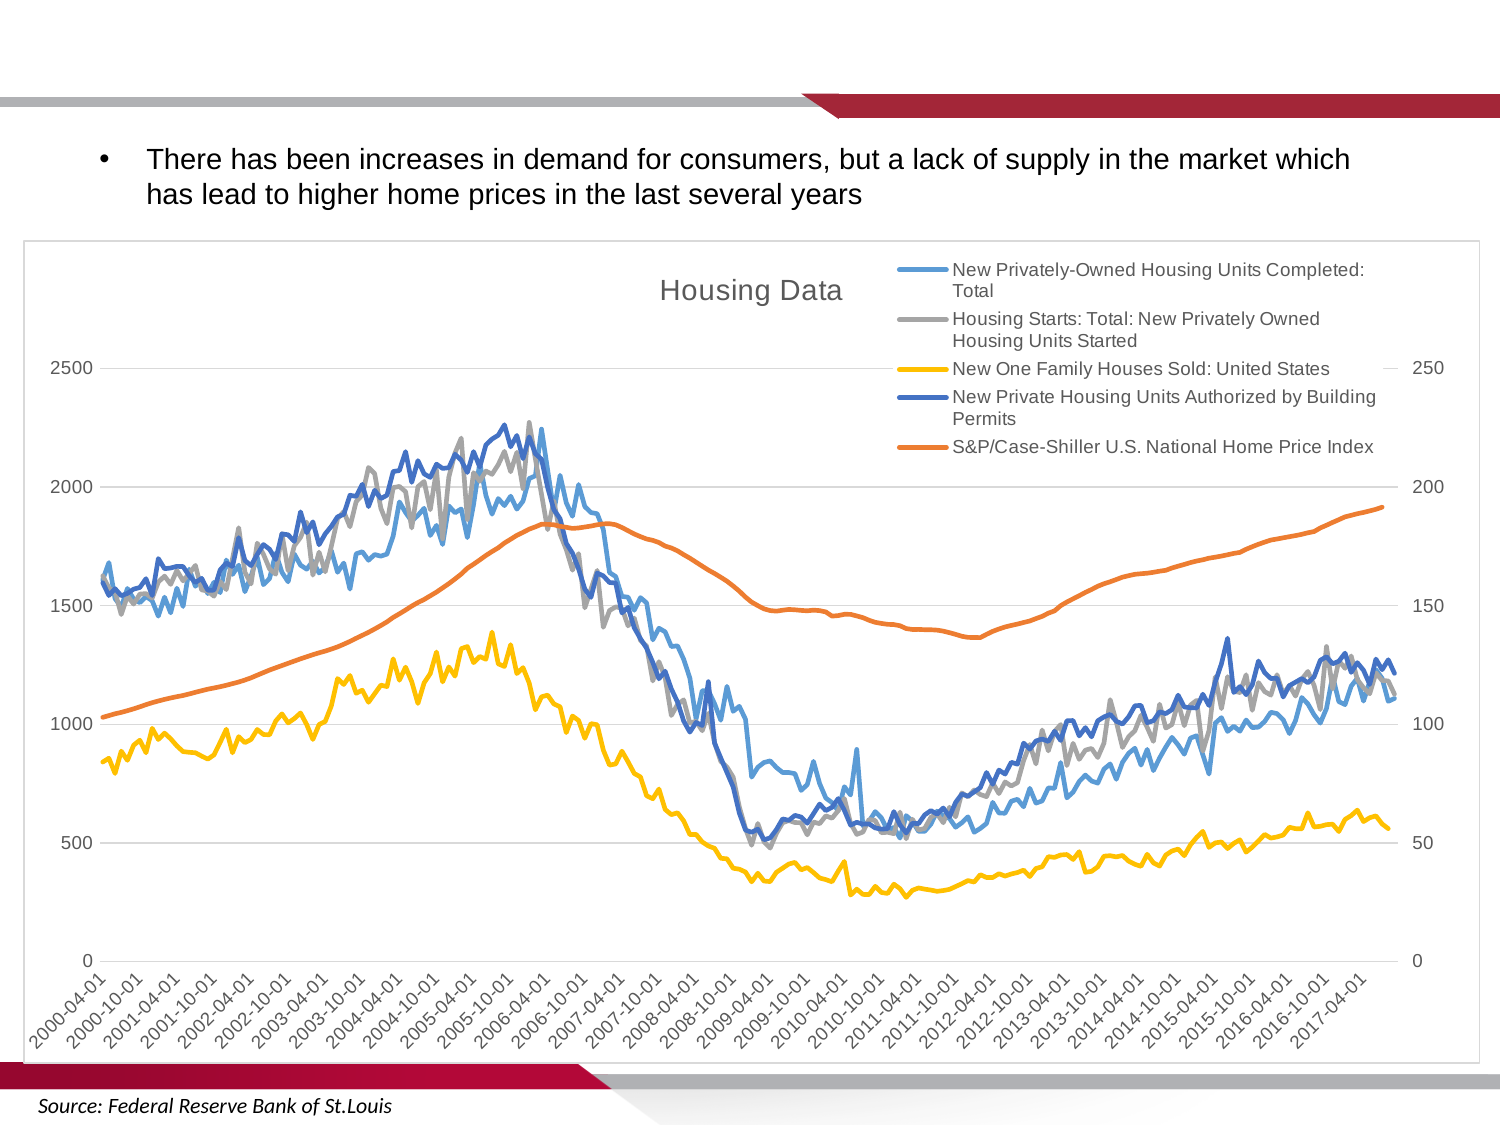

There has been increases in demand for consumers, but a lack of supply in the market which has lead to higher home prices in the last several years

### Chart: Housing Data

| Category | New Privately-Owned Housing Units Completed: Total | Housing Starts: Total: New Privately Owned Housing Units Started | New One Family Houses Sold: United States | New Private Housing Units Authorized by Building Permits | S&P/Case-Shiller U.S. National Home Price Index |
|---|---|---|---|---|---|
| 36617 | 1610.0 | 1626.0 | 841.0 | 1597.0 | 102.92 |
| 36647 | 1682.0 | 1575.0 | 857.0 | 1543.0 | 103.68 |
| 36678 | 1530.0 | 1559.0 | 793.0 | 1572.0 | 104.43 |
| 36708 | 1495.0 | 1463.0 | 887.0 | 1542.0 | 105.05 |
| 36739 | 1573.0 | 1541.0 | 848.0 | 1552.0 | 105.77 |
| 36770 | 1528.0 | 1507.0 | 912.0 | 1570.0 | 106.54 |
| 36800 | 1513.0 | 1549.0 | 933.0 | 1577.0 | 107.38 |
| 36831 | 1539.0 | 1551.0 | 880.0 | 1614.0 | 108.3 |
| 36861 | 1521.0 | 1532.0 | 983.0 | 1543.0 | 109.13 |
| 36892 | 1456.0 | 1600.0 | 936.0 | 1699.0 | 109.85 |
| 36923 | 1536.0 | 1625.0 | 963.0 | 1656.0 | 110.51 |
| 36951 | 1470.0 | 1590.0 | 939.0 | 1659.0 | 111.11 |
| 36982 | 1574.0 | 1649.0 | 909.0 | 1666.0 | 111.65 |
| 37012 | 1497.0 | 1605.0 | 885.0 | 1665.0 | 112.16 |
| 37043 | 1654.0 | 1636.0 | 882.0 | 1626.0 | 112.8 |
| 37073 | 1582.0 | 1670.0 | 880.0 | 1598.0 | 113.49 |
| 37104 | 1615.0 | 1567.0 | 866.0 | 1615.0 | 114.17 |
| 37135 | 1551.0 | 1562.0 | 853.0 | 1565.0 | 114.81 |
| 37165 | 1599.0 | 1540.0 | 871.0 | 1566.0 | 115.31 |
| 37196 | 1555.0 | 1602.0 | 924.0 | 1651.0 | 115.86 |
| 37226 | 1693.0 | 1568.0 | 979.0 | 1680.0 | 116.45 |
| 37257 | 1632.0 | 1698.0 | 880.0 | 1665.0 | 117.15 |
| 37288 | 1671.0 | 1829.0 | 948.0 | 1787.0 | 117.85 |
| 37316 | 1559.0 | 1642.0 | 923.0 | 1691.0 | 118.69 |
| 37347 | 1625.0 | 1592.0 | 936.0 | 1669.0 | 119.61 |
| 37377 | 1705.0 | 1764.0 | 978.0 | 1716.0 | 120.73 |
| 37408 | 1589.0 | 1717.0 | 957.0 | 1758.0 | 121.81 |
| 37438 | 1615.0 | 1655.0 | 956.0 | 1738.0 | 122.89 |
| 37469 | 1722.0 | 1633.0 | 1014.0 | 1695.0 | 123.83 |
| 37500 | 1641.0 | 1804.0 | 1044.0 | 1803.0 | 124.78 |
| 37530 | 1601.0 | 1648.0 | 1006.0 | 1799.0 | 125.73 |
| 37561 | 1718.0 | 1753.0 | 1024.0 | 1771.0 | 126.67 |
| 37591 | 1671.0 | 1788.0 | 1048.0 | 1896.0 | 127.62 |
| 37622 | 1654.0 | 1853.0 | 999.0 | 1808.0 | 128.46 |
| 37653 | 1688.0 | 1629.0 | 936.0 | 1854.0 | 129.36 |
| 37681 | 1638.0 | 1726.0 | 999.0 | 1757.0 | 130.15 |
| 37712 | 1662.0 | 1643.0 | 1012.0 | 1803.0 | 130.89 |
| 37742 | 1733.0 | 1751.0 | 1078.0 | 1835.0 | 131.74 |
| 37773 | 1641.0 | 1867.0 | 1193.0 | 1875.0 | 132.65 |
| 37803 | 1680.0 | 1897.0 | 1168.0 | 1885.0 | 133.78 |
| 37834 | 1570.0 | 1833.0 | 1206.0 | 1966.0 | 134.97 |
| 37865 | 1719.0 | 1939.0 | 1131.0 | 1961.0 | 136.29 |
| 37895 | 1728.0 | 1967.0 | 1144.0 | 2012.0 | 137.53 |
| 37926 | 1692.0 | 2083.0 | 1093.0 | 1918.0 | 138.8 |
| 37956 | 1716.0 | 2057.0 | 1129.0 | 1987.0 | 140.18 |
| 37987 | 1709.0 | 1911.0 | 1165.0 | 1952.0 | 141.65 |
| 38018 | 1718.0 | 1846.0 | 1159.0 | 1966.0 | 143.2 |
| 38047 | 1794.0 | 1998.0 | 1276.0 | 2066.0 | 145.07 |
| 38078 | 1938.0 | 2003.0 | 1186.0 | 2070.0 | 146.6 |
| 38108 | 1893.0 | 1981.0 | 1241.0 | 2150.0 | 148.19 |
| 38139 | 1857.0 | 1828.0 | 1180.0 | 2020.0 | 149.85 |
| 38169 | 1881.0 | 2002.0 | 1088.0 | 2112.0 | 151.34 |
| 38200 | 1911.0 | 2024.0 | 1175.0 | 2056.0 | 152.64 |
| 38231 | 1796.0 | 1905.0 | 1214.0 | 2041.0 | 154.18 |
| 38261 | 1839.0 | 2072.0 | 1305.0 | 2097.0 | 155.75 |
| 38292 | 1758.0 | 1782.0 | 1179.0 | 2079.0 | 157.53 |
| 38322 | 1921.0 | 2042.0 | 1242.0 | 2082.0 | 159.33 |
| 38353 | 1892.0 | 2144.0 | 1203.0 | 2139.0 | 161.29 |
| 38384 | 1908.0 | 2207.0 | 1319.0 | 2114.0 | 163.35 |
| 38412 | 1787.0 | 1864.0 | 1328.0 | 2062.0 | 165.82 |
| 38443 | 1927.0 | 2061.0 | 1260.0 | 2150.0 | 167.5 |
| 38473 | 2103.0 | 2025.0 | 1286.0 | 2085.0 | 169.35 |
| 38504 | 1965.0 | 2068.0 | 1274.0 | 2178.0 | 171.19 |
| 38534 | 1886.0 | 2054.0 | 1389.0 | 2203.0 | 172.86 |
| 38565 | 1952.0 | 2095.0 | 1255.0 | 2219.0 | 174.44 |
| 38596 | 1922.0 | 2151.0 | 1244.0 | 2263.0 | 176.44 |
| 38626 | 1962.0 | 2065.0 | 1336.0 | 2170.0 | 178.03 |
| 38657 | 1907.0 | 2147.0 | 1214.0 | 2218.0 | 179.68 |
| 38687 | 1941.0 | 1994.0 | 1239.0 | 2120.0 | 180.91 |
| 38718 | 2036.0 | 2273.0 | 1174.0 | 2212.0 | 182.32 |
| 38749 | 2048.0 | 2119.0 | 1061.0 | 2141.0 | 183.29 |
| 38777 | 2245.0 | 1969.0 | 1116.0 | 2118.0 | 184.37 |
| 38808 | 2071.0 | 1821.0 | 1123.0 | 1998.0 | 184.33 |
| 38838 | 1897.0 | 1942.0 | 1086.0 | 1905.0 | 184.16 |
| 38869 | 2050.0 | 1802.0 | 1074.0 | 1867.0 | 183.51 |
| 38899 | 1934.0 | 1737.0 | 965.0 | 1763.0 | 183.08 |
| 38930 | 1877.0 | 1650.0 | 1035.0 | 1722.0 | 182.61 |
| 38961 | 2011.0 | 1720.0 | 1016.0 | 1655.0 | 182.81 |
| 38991 | 1918.0 | 1491.0 | 941.0 | 1570.0 | 183.21 |
| 39022 | 1893.0 | 1570.0 | 1003.0 | 1535.0 | 183.61 |
| 39052 | 1888.0 | 1649.0 | 998.0 | 1638.0 | 184.14 |
| 39083 | 1822.0 | 1409.0 | 891.0 | 1626.0 | 184.52 |
| 39114 | 1640.0 | 1480.0 | 828.0 | 1598.0 | 184.6 |
| 39142 | 1623.0 | 1495.0 | 833.0 | 1596.0 | 184.16 |
| 39173 | 1539.0 | 1490.0 | 887.0 | 1470.0 | 183.02 |
| 39203 | 1536.0 | 1415.0 | 842.0 | 1493.0 | 181.61 |
| 39234 | 1481.0 | 1448.0 | 793.0 | 1407.0 | 180.26 |
| 39264 | 1534.0 | 1354.0 | 778.0 | 1361.0 | 179.13 |
| 39295 | 1512.0 | 1330.0 | 699.0 | 1321.0 | 178.13 |
| 39326 | 1356.0 | 1183.0 | 686.0 | 1261.0 | 177.57 |
| 39356 | 1405.0 | 1264.0 | 727.0 | 1192.0 | 176.64 |
| 39387 | 1390.0 | 1197.0 | 641.0 | 1224.0 | 175.16 |
| 39417 | 1328.0 | 1037.0 | 619.0 | 1149.0 | 174.36 |
| 39448 | 1331.0 | 1084.0 | 627.0 | 1094.0 | 173.15 |
| 39479 | 1274.0 | 1103.0 | 593.0 | 1014.0 | 171.56 |
| 39508 | 1195.0 | 1005.0 | 535.0 | 967.0 | 170.07 |
| 39539 | 1022.0 | 1013.0 | 536.0 | 1008.0 | 168.35 |
| 39569 | 1142.0 | 973.0 | 504.0 | 995.0 | 166.67 |
| 39600 | 1142.0 | 1046.0 | 487.0 | 1180.0 | 165.03 |
| 39630 | 1087.0 | 923.0 | 477.0 | 921.0 | 163.59 |
| 39661 | 1017.0 | 844.0 | 435.0 | 858.0 | 162.01 |
| 39692 | 1160.0 | 820.0 | 433.0 | 797.0 | 160.33 |
| 39722 | 1055.0 | 777.0 | 393.0 | 736.0 | 158.34 |
| 39753 | 1076.0 | 652.0 | 389.0 | 626.0 | 156.15 |
| 39783 | 1021.0 | 560.0 | 377.0 | 554.0 | 153.63 |
| 39814 | 777.0 | 490.0 | 336.0 | 545.0 | 151.52 |
| 39845 | 819.0 | 582.0 | 372.0 | 558.0 | 150.03 |
| 39873 | 839.0 | 505.0 | 339.0 | 513.0 | 148.68 |
| 39904 | 846.0 | 478.0 | 337.0 | 521.0 | 147.96 |
| 39934 | 818.0 | 540.0 | 376.0 | 556.0 | 147.71 |
| 39965 | 797.0 | 585.0 | 393.0 | 601.0 | 148.11 |
| 39995 | 797.0 | 594.0 | 411.0 | 595.0 | 148.43 |
| 40026 | 792.0 | 586.0 | 418.0 | 616.0 | 148.29 |
| 40057 | 721.0 | 585.0 | 386.0 | 609.0 | 148.04 |
| 40087 | 746.0 | 534.0 | 396.0 | 583.0 | 147.86 |
| 40118 | 844.0 | 588.0 | 375.0 | 623.0 | 148.15 |
| 40148 | 750.0 | 581.0 | 352.0 | 664.0 | 147.94 |
| 40179 | 689.0 | 614.0 | 345.0 | 636.0 | 147.4 |
| 40210 | 670.0 | 604.0 | 336.0 | 650.0 | 145.64 |
| 40238 | 635.0 | 636.0 | 381.0 | 687.0 | 145.86 |
| 40269 | 737.0 | 687.0 | 422.0 | 637.0 | 146.39 |
| 40299 | 702.0 | 583.0 | 280.0 | 575.0 | 146.38 |
| 40330 | 894.0 | 536.0 | 305.0 | 587.0 | 145.7 |
| 40360 | 572.0 | 546.0 | 283.0 | 579.0 | 144.97 |
| 40391 | 592.0 | 599.0 | 282.0 | 580.0 | 143.88 |
| 40422 | 632.0 | 594.0 | 317.0 | 563.0 | 142.99 |
| 40452 | 605.0 | 543.0 | 291.0 | 558.0 | 142.51 |
| 40483 | 552.0 | 545.0 | 287.0 | 560.0 | 142.16 |
| 40513 | 565.0 | 539.0 | 326.0 | 632.0 | 142.06 |
| 40544 | 520.0 | 630.0 | 307.0 | 576.0 | 141.54 |
| 40575 | 615.0 | 517.0 | 270.0 | 542.0 | 140.37 |
| 40603 | 591.0 | 600.0 | 300.0 | 583.0 | 139.99 |
| 40634 | 549.0 | 554.0 | 310.0 | 581.0 | 140.0 |
| 40664 | 549.0 | 561.0 | 305.0 | 618.0 | 139.89 |
| 40695 | 579.0 | 608.0 | 301.0 | 636.0 | 139.85 |
| 40725 | 634.0 | 623.0 | 296.0 | 621.0 | 139.71 |
| 40756 | 614.0 | 585.0 | 299.0 | 647.0 | 139.29 |
| 40787 | 603.0 | 650.0 | 304.0 | 610.0 | 138.65 |
| 40817 | 566.0 | 610.0 | 316.0 | 671.0 | 137.93 |
| 40848 | 585.0 | 711.0 | 328.0 | 706.0 | 137.13 |
| 40878 | 610.0 | 694.0 | 341.0 | 697.0 | 136.66 |
| 40909 | 545.0 | 723.0 | 335.0 | 715.0 | 136.61 |
| 40940 | 561.0 | 704.0 | 366.0 | 733.0 | 136.56 |
| 40969 | 582.0 | 695.0 | 354.0 | 797.0 | 137.93 |
| 41000 | 671.0 | 753.0 | 354.0 | 747.0 | 139.19 |
| 41030 | 626.0 | 708.0 | 370.0 | 807.0 | 140.19 |
| 41061 | 625.0 | 757.0 | 360.0 | 790.0 | 141.05 |
| 41091 | 676.0 | 740.0 | 369.0 | 840.0 | 141.67 |
| 41122 | 684.0 | 754.0 | 375.0 | 832.0 | 142.25 |
| 41153 | 652.0 | 847.0 | 385.0 | 921.0 | 142.91 |
| 41183 | 730.0 | 915.0 | 358.0 | 895.0 | 143.6 |
| 41214 | 668.0 | 833.0 | 392.0 | 930.0 | 144.59 |
| 41244 | 677.0 | 976.0 | 399.0 | 938.0 | 145.52 |
| 41275 | 732.0 | 888.0 | 442.0 | 928.0 | 146.87 |
| 41306 | 730.0 | 970.0 | 439.0 | 971.0 | 147.85 |
| 41334 | 839.0 | 999.0 | 449.0 | 932.0 | 150.03 |
| 41365 | 690.0 | 826.0 | 451.0 | 1015.0 | 151.58 |
| 41395 | 714.0 | 920.0 | 430.0 | 1016.0 | 152.9 |
| 41426 | 759.0 | 852.0 | 463.0 | 951.0 | 154.23 |
| 41456 | 786.0 | 891.0 | 376.0 | 986.0 | 155.62 |
| 41487 | 761.0 | 898.0 | 380.0 | 947.0 | 156.86 |
| 41518 | 752.0 | 860.0 | 399.0 | 1015.0 | 158.24 |
| 41548 | 811.0 | 921.0 | 444.0 | 1031.0 | 159.27 |
| 41579 | 833.0 | 1104.0 | 446.0 | 1042.0 | 160.13 |
| 41609 | 768.0 | 1010.0 | 441.0 | 1013.0 | 161.07 |
| 41640 | 840.0 | 902.0 | 447.0 | 1001.0 | 162.05 |
| 41671 | 878.0 | 948.0 | 423.0 | 1032.0 | 162.69 |
| 41699 | 899.0 | 973.0 | 410.0 | 1078.0 | 163.24 |
| 41730 | 828.0 | 1038.0 | 401.0 | 1080.0 | 163.51 |
| 41760 | 894.0 | 987.0 | 452.0 | 1007.0 | 163.72 |
| 41791 | 805.0 | 928.0 | 416.0 | 1015.0 | 164.09 |
| 41821 | 858.0 | 1085.0 | 402.0 | 1053.0 | 164.57 |
| 41852 | 904.0 | 984.0 | 449.0 | 1045.0 | 164.95 |
| 41883 | 945.0 | 999.0 | 466.0 | 1062.0 | 165.9 |
| 41913 | 913.0 | 1094.0 | 474.0 | 1123.0 | 166.67 |
| 41944 | 874.0 | 994.0 | 446.0 | 1073.0 | 167.41 |
| 41974 | 942.0 | 1081.0 | 492.0 | 1070.0 | 168.19 |
| 42005 | 952.0 | 1101.0 | 523.0 | 1069.0 | 168.84 |
| 42036 | 872.0 | 887.0 | 549.0 | 1127.0 | 169.4 |
| 42064 | 790.0 | 974.0 | 481.0 | 1079.0 | 170.06 |
| 42095 | 1005.0 | 1200.0 | 500.0 | 1178.0 | 170.49 |
| 42125 | 1028.0 | 1066.0 | 504.0 | 1255.0 | 170.96 |
| 42156 | 970.0 | 1201.0 | 476.0 | 1363.0 | 171.49 |
| 42186 | 992.0 | 1140.0 | 498.0 | 1134.0 | 172.08 |
| 42217 | 971.0 | 1134.0 | 513.0 | 1159.0 | 172.5 |
| 42248 | 1018.0 | 1209.0 | 461.0 | 1125.0 | 173.8 |
| 42278 | 986.0 | 1059.0 | 482.0 | 1166.0 | 174.87 |
| 42309 | 988.0 | 1176.0 | 508.0 | 1267.0 | 175.92 |
| 42339 | 1012.0 | 1138.0 | 536.0 | 1218.0 | 176.83 |
| 42370 | 1051.0 | 1123.0 | 520.0 | 1193.0 | 177.68 |
| 42401 | 1045.0 | 1209.0 | 525.0 | 1195.0 | 178.14 |
| 42430 | 1019.0 | 1128.0 | 533.0 | 1115.0 | 178.63 |
| 42461 | 961.0 | 1164.0 | 566.0 | 1163.0 | 179.11 |
| 42491 | 1016.0 | 1119.0 | 560.0 | 1178.0 | 179.57 |
| 42522 | 1113.0 | 1190.0 | 559.0 | 1193.0 | 180.11 |
| 42552 | 1086.0 | 1223.0 | 627.0 | 1175.0 | 180.74 |
| 42583 | 1040.0 | 1164.0 | 567.0 | 1200.0 | 181.26 |
| 42614 | 1005.0 | 1062.0 | 570.0 | 1270.0 | 182.8 |
| 42644 | 1067.0 | 1328.0 | 577.0 | 1285.0 | 183.95 |
| 42675 | 1203.0 | 1149.0 | 579.0 | 1255.0 | 185.15 |
| 42705 | 1096.0 | 1268.0 | 548.0 | 1266.0 | 186.28 |
| 42736 | 1083.0 | 1236.0 | 599.0 | 1300.0 | 187.48 |
| 42767 | 1161.0 | 1288.0 | 615.0 | 1219.0 | 188.13 |
| 42795 | 1194.0 | 1189.0 | 638.0 | 1260.0 | 188.79 |
| 42826 | 1098.0 | 1154.0 | 590.0 | 1228.0 | 189.35 |
| 42856 | 1180.0 | 1129.0 | 606.0 | 1168.0 | 189.99 |
| 42887 | 1230.0 | 1217.0 | 614.0 | 1275.0 | 190.67 |
| 42917 | 1194.0 | 1185.0 | 580.0 | 1230.0 | 191.56 |
| 42948 | 1097.0 | 1183.0 | 560.0 | 1272.0 | None |
| 42979 | 1109.0 | 1127.0 | None | 1215.0 | None |
Source: Federal Reserve Bank of St.Louis